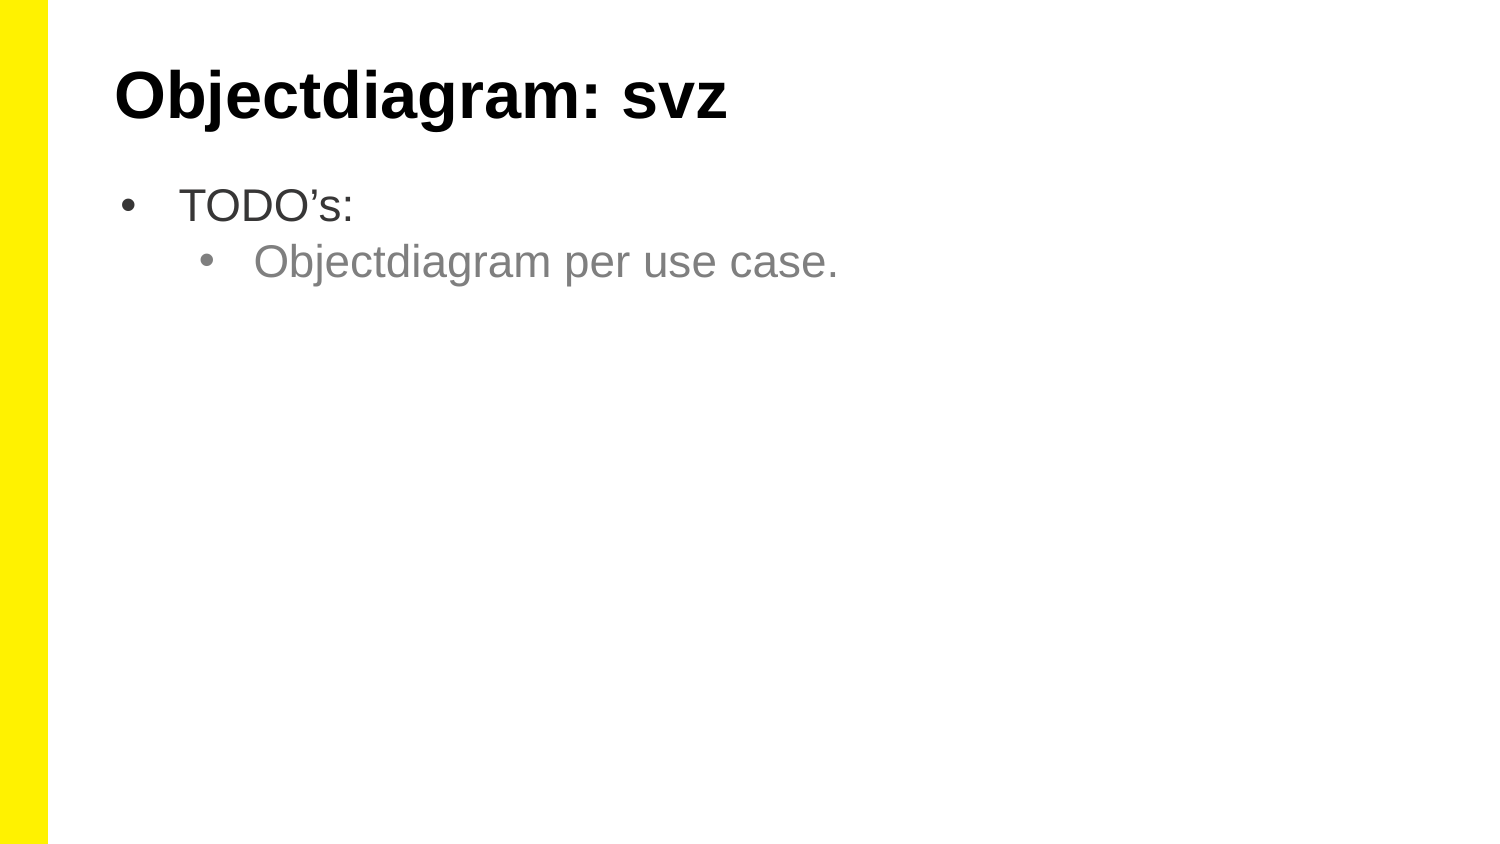

Objectdiagram: svz
TODO’s:
Objectdiagram per use case.